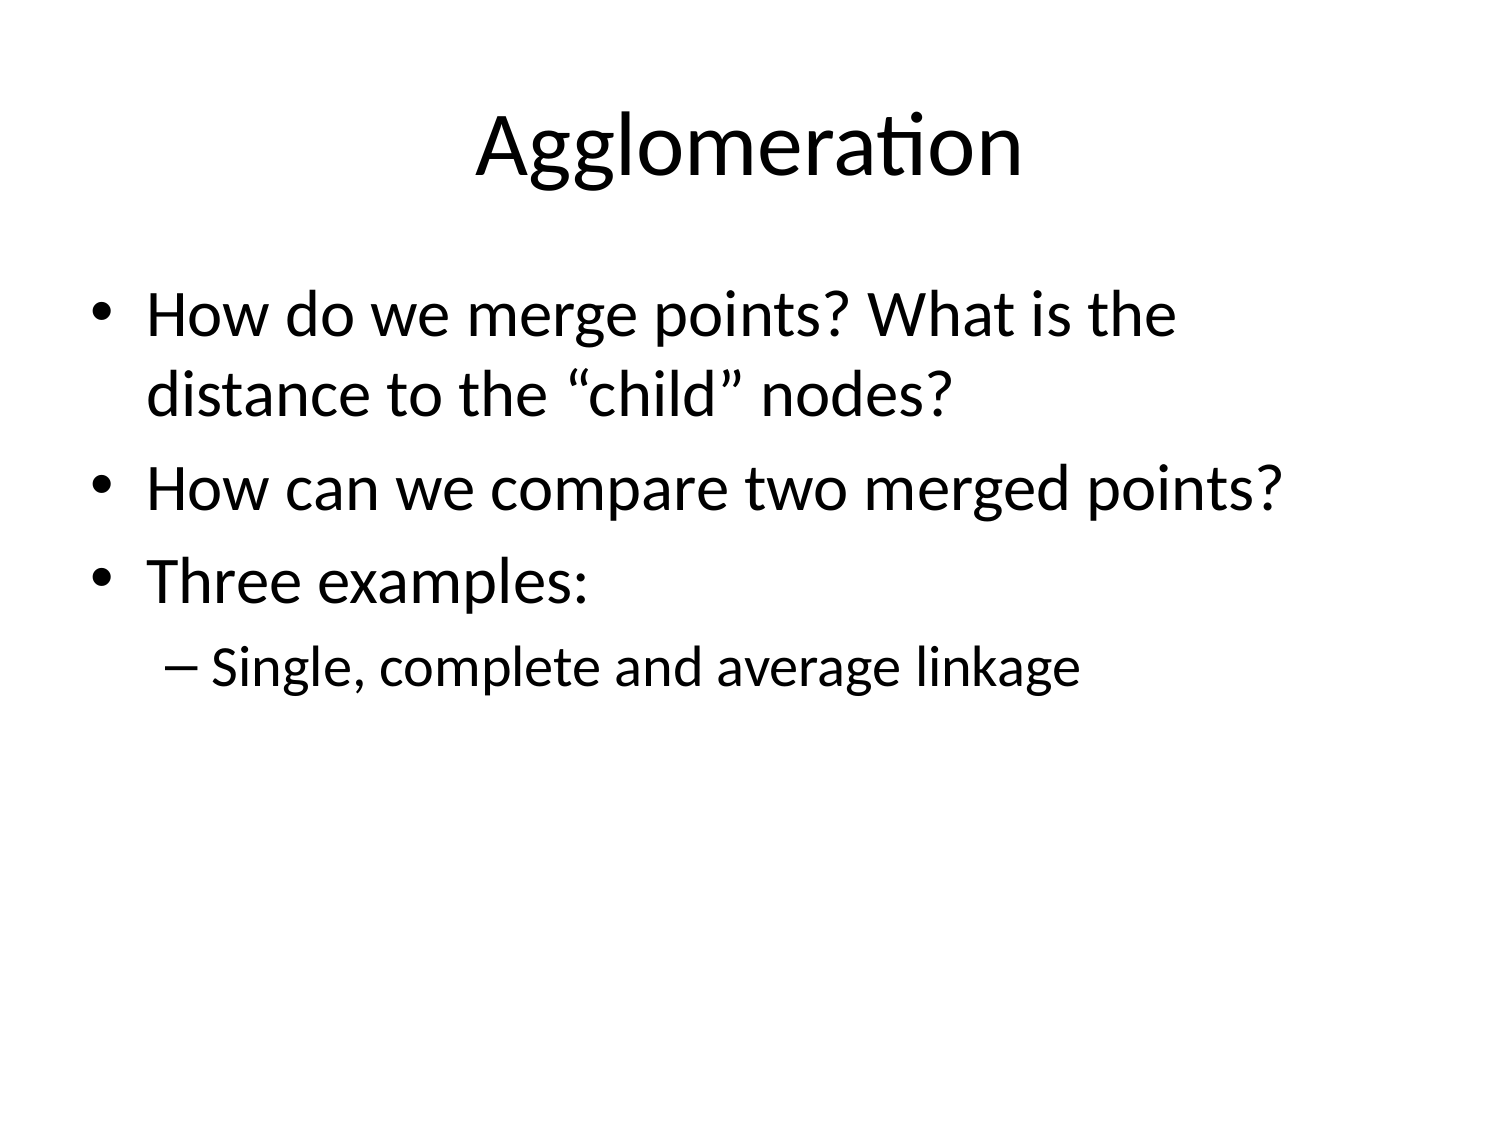

# Agglomeration
How do we merge points? What is the distance to the “child” nodes?
How can we compare two merged points?
Three examples:
Single, complete and average linkage